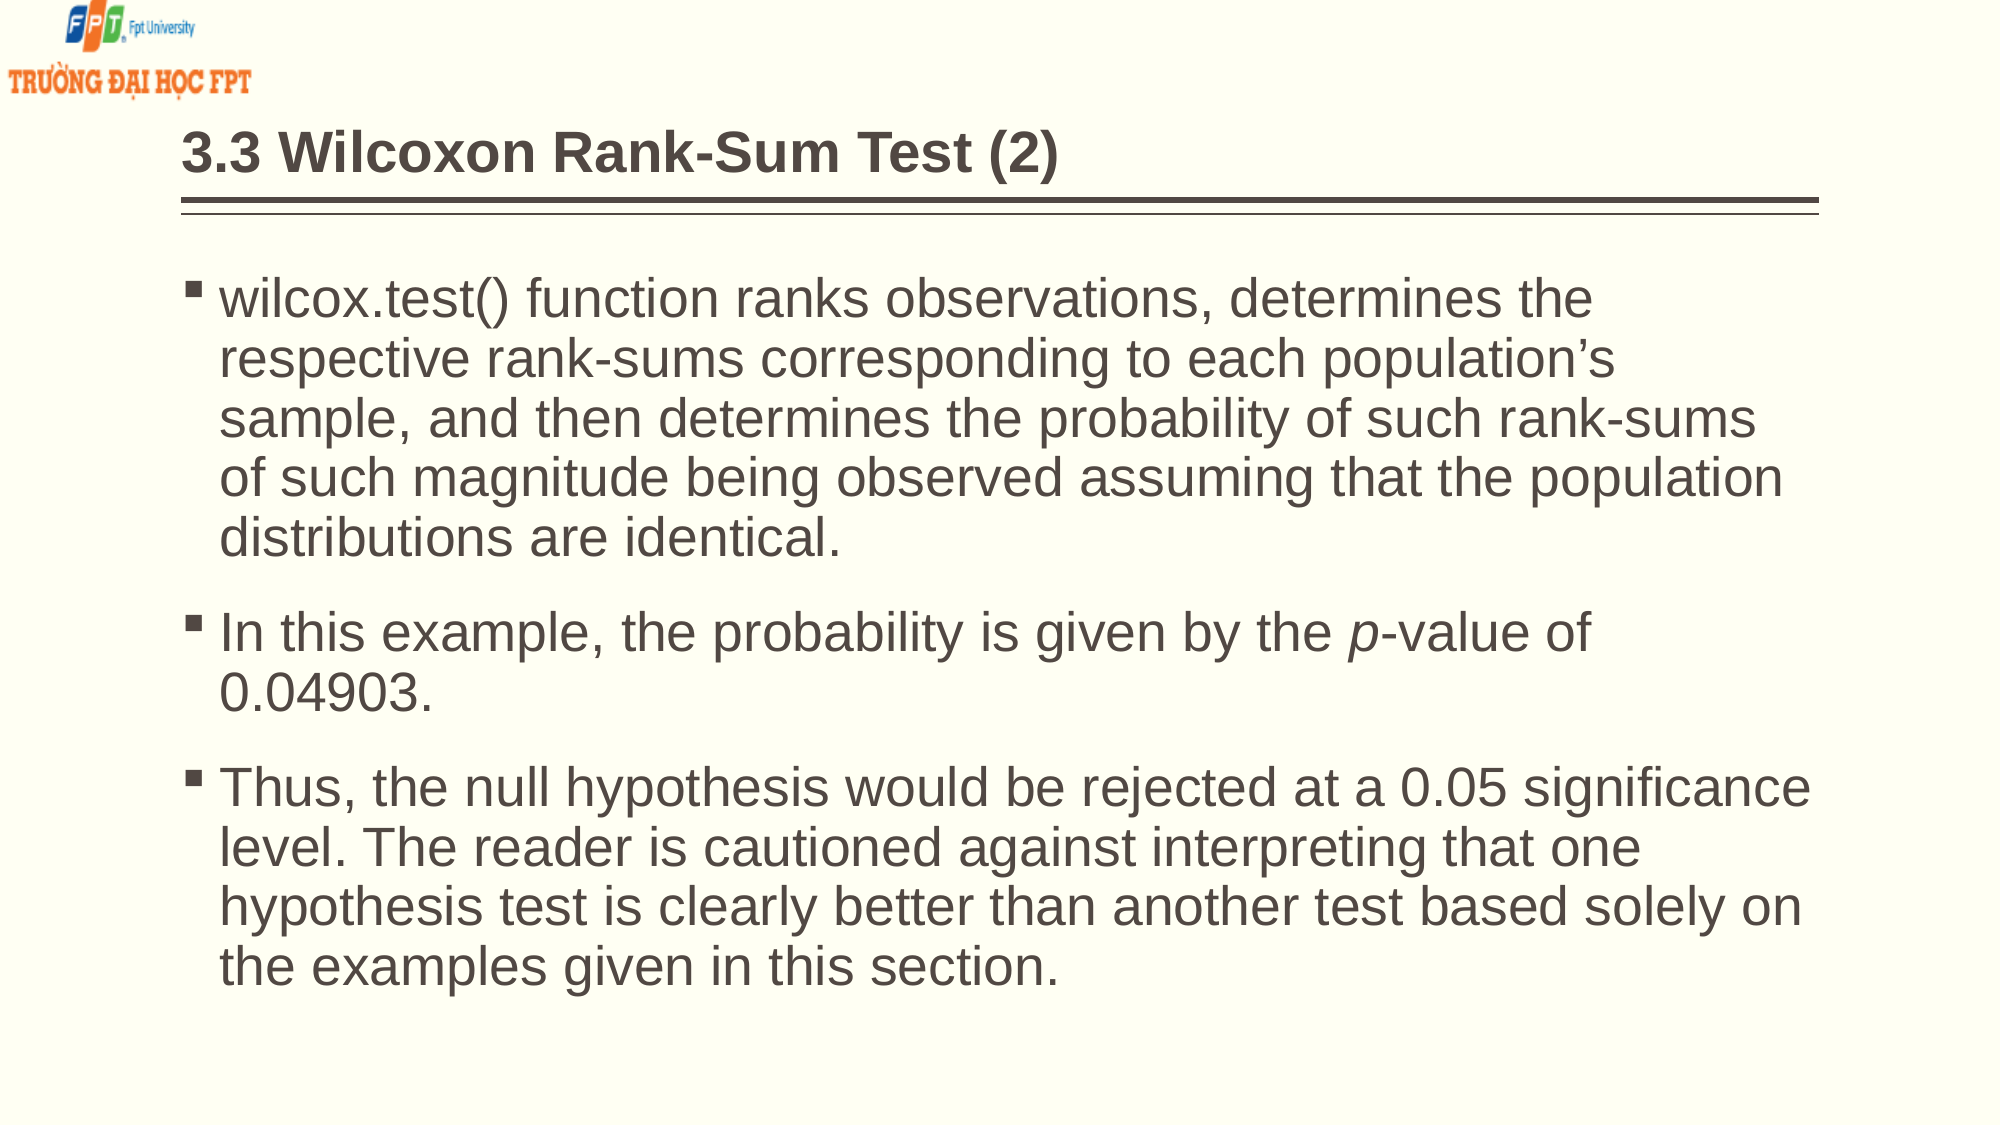

# 3.3 Wilcoxon Rank-Sum Test (2)
wilcox.test() function ranks observations, determines the respective rank-sums corresponding to each population’s sample, and then determines the probability of such rank-sums of such magnitude being observed assuming that the population distributions are identical.
In this example, the probability is given by the p-value of 0.04903.
Thus, the null hypothesis would be rejected at a 0.05 significance level. The reader is cautioned against interpreting that one hypothesis test is clearly better than another test based solely on the examples given in this section.